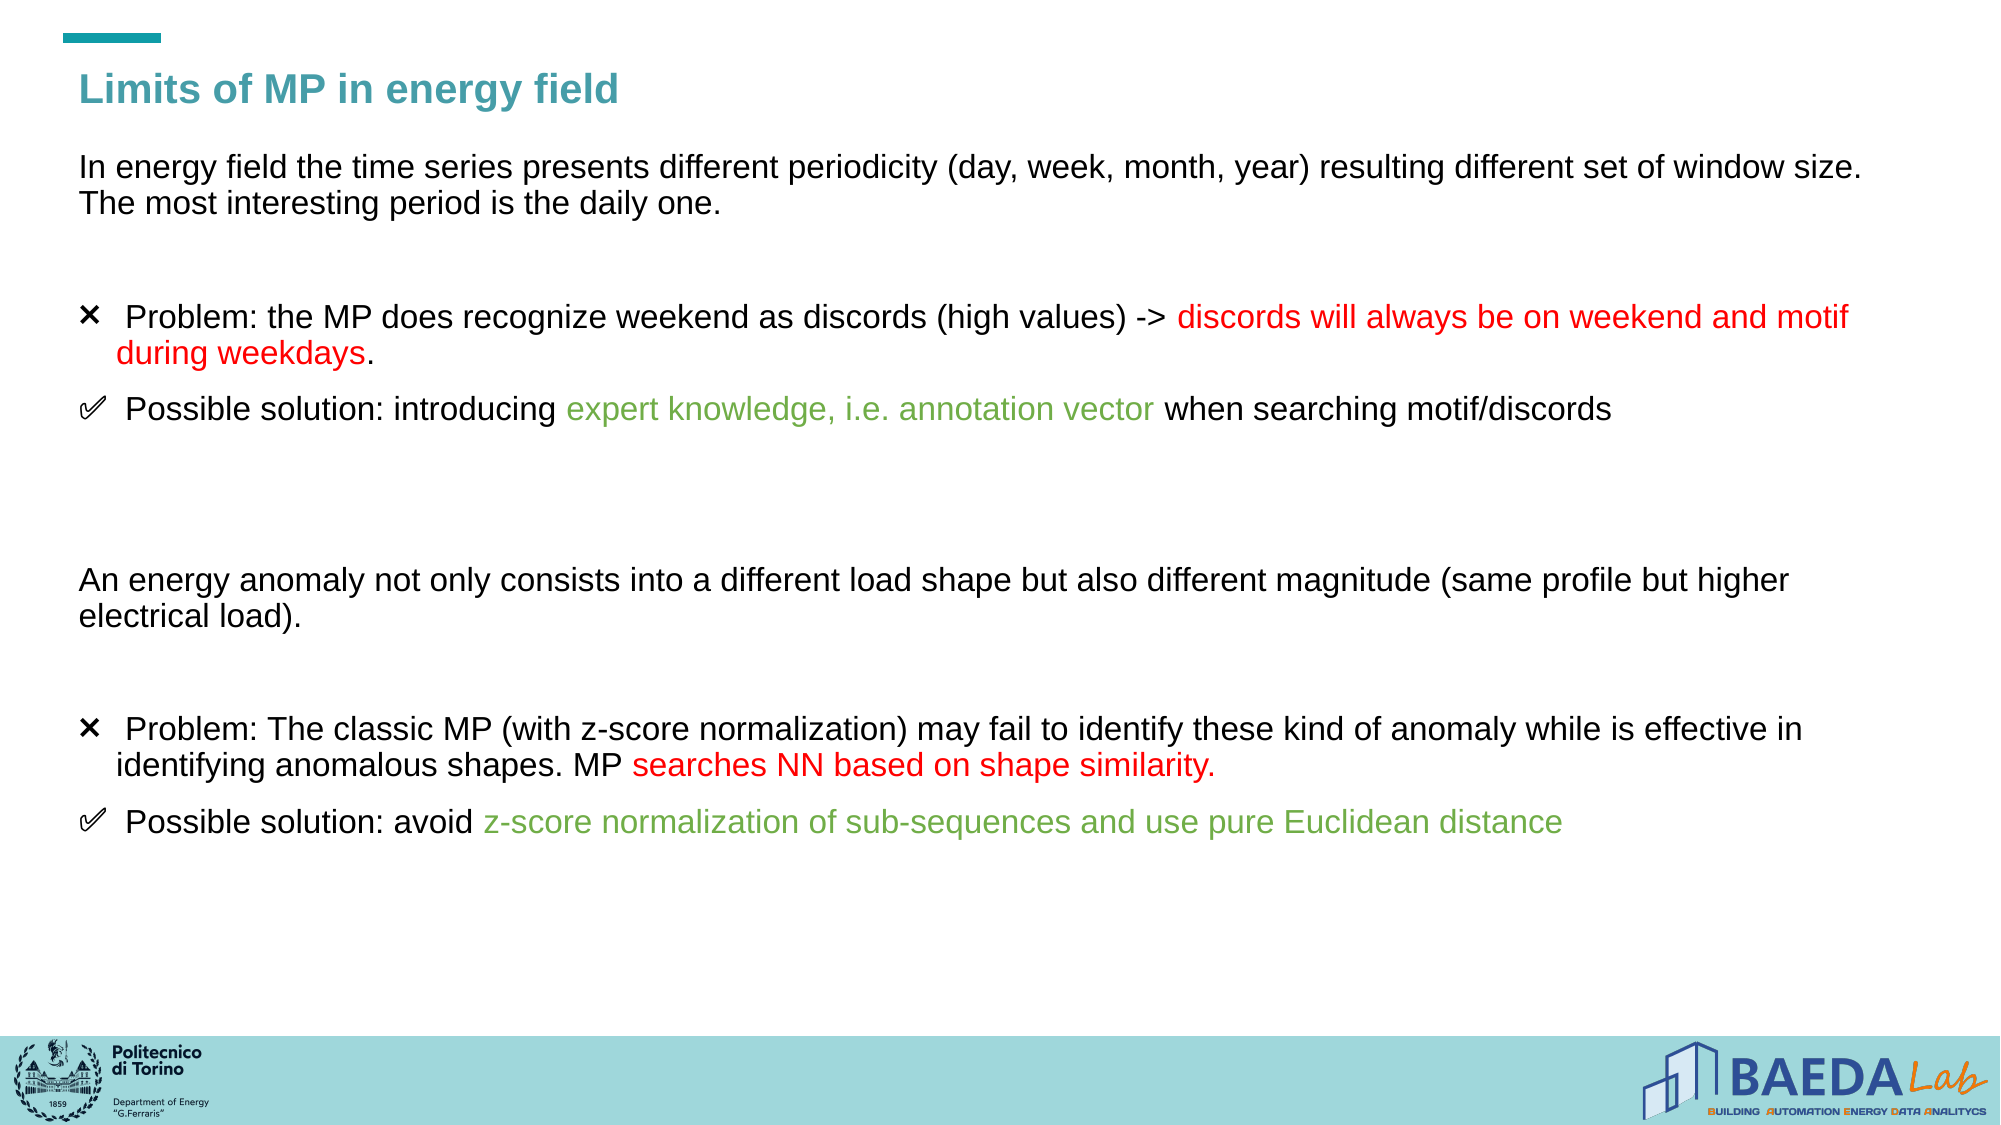

# Limits of MP in energy field
In energy field the time series presents different periodicity (day, week, month, year) resulting different set of window size. The most interesting period is the daily one.

 Problem: the MP does recognize weekend as discords (high values) -> discords will always be on weekend and motif during weekdays.
 Possible solution: introducing expert knowledge, i.e. annotation vector when searching motif/discords

An energy anomaly not only consists into a different load shape but also different magnitude (same profile but higher electrical load).

 Problem: The classic MP (with z-score normalization) may fail to identify these kind of anomaly while is effective in identifying anomalous shapes. MP searches NN based on shape similarity.
 Possible solution: avoid z-score normalization of sub-sequences and use pure Euclidean distance